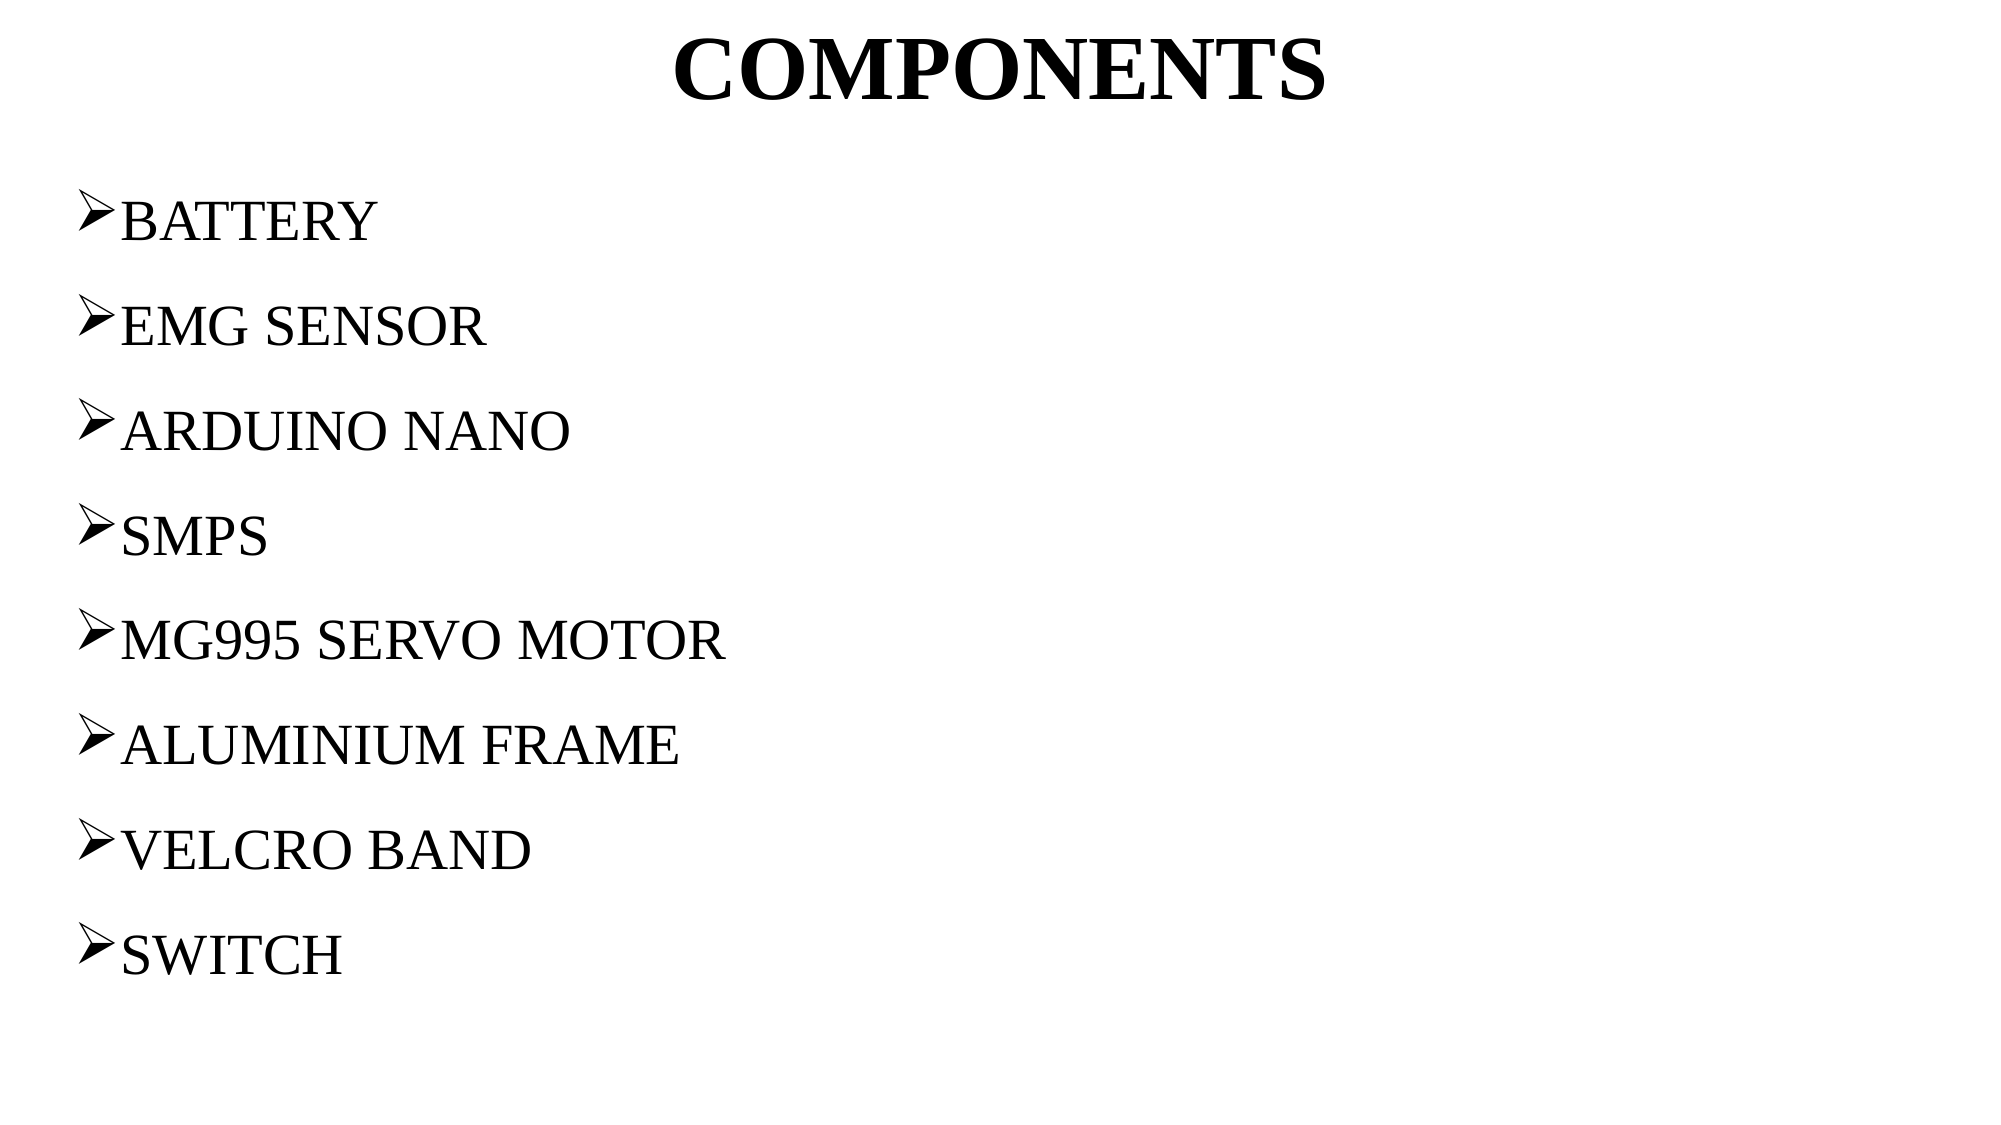

COMPONENTS
BATTERY
EMG SENSOR
ARDUINO NANO
SMPS
MG995 SERVO MOTOR
ALUMINIUM FRAME
VELCRO BAND
SWITCH